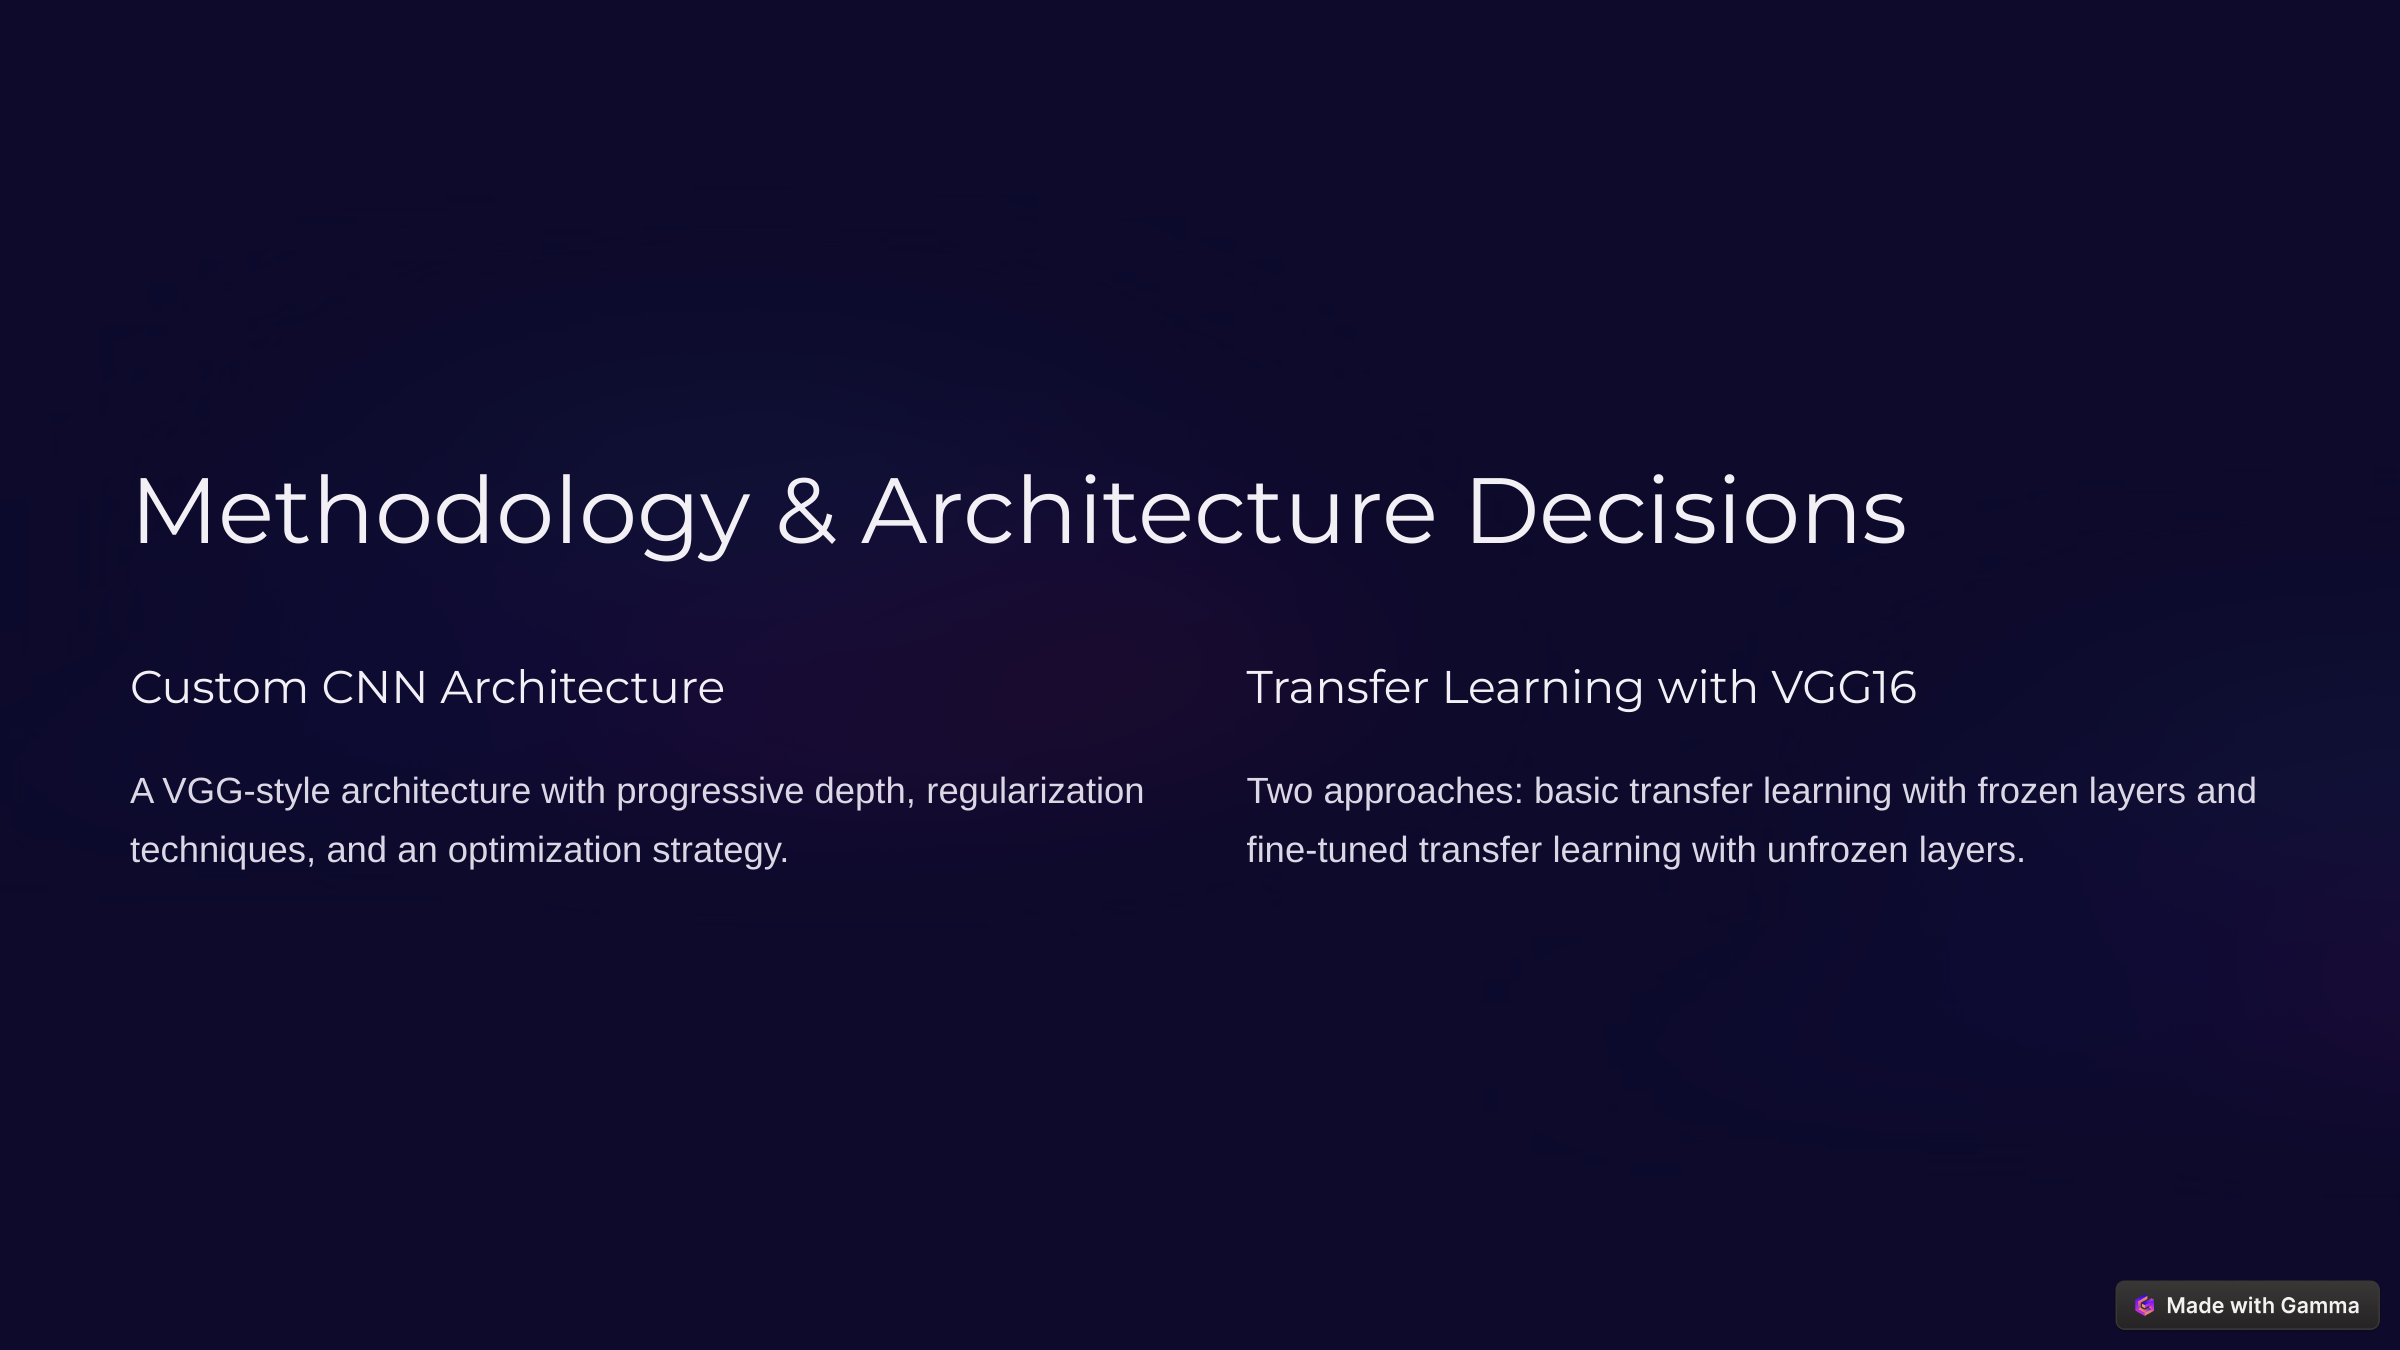

Methodology & Architecture Decisions
Custom CNN Architecture
Transfer Learning with VGG16
A VGG-style architecture with progressive depth, regularization techniques, and an optimization strategy.
Two approaches: basic transfer learning with frozen layers and fine-tuned transfer learning with unfrozen layers.